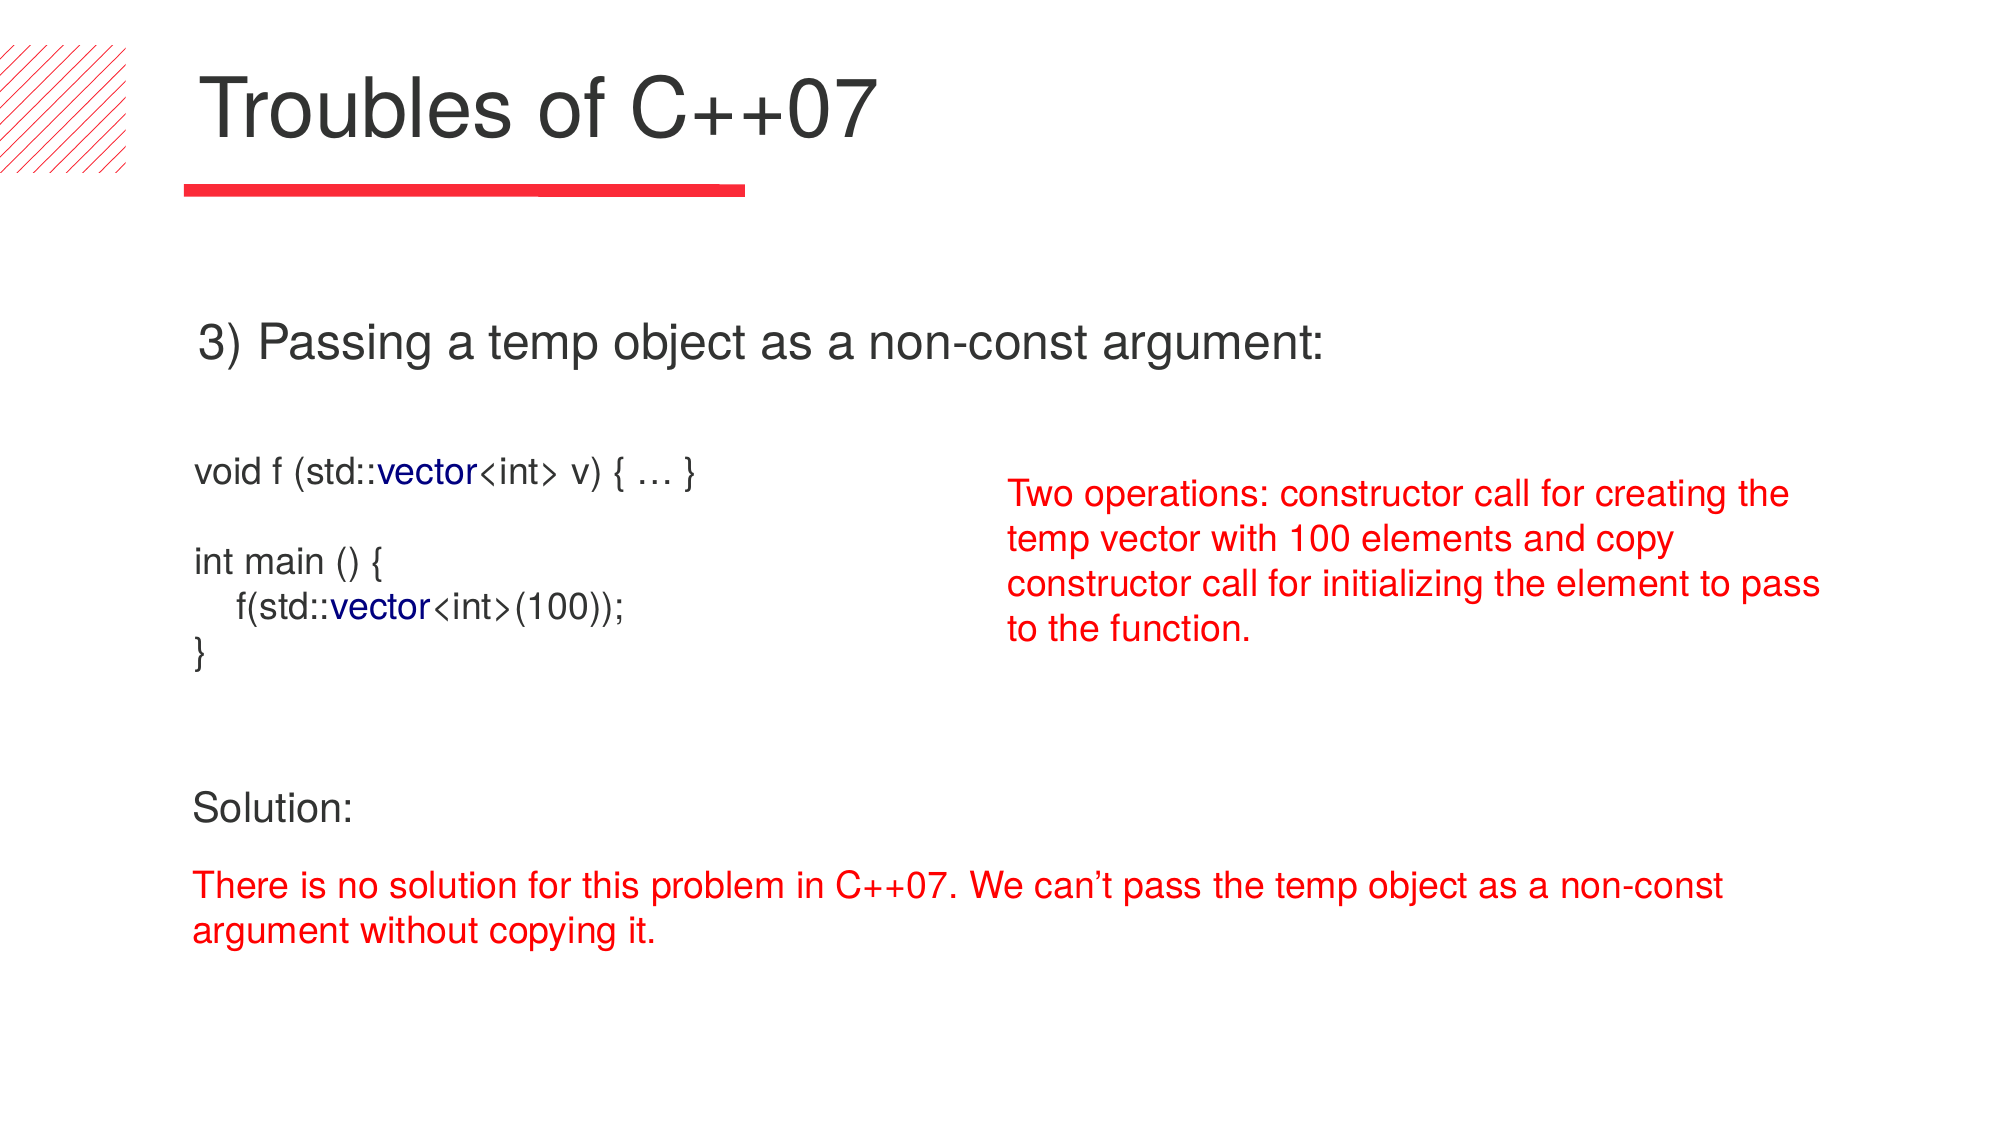

Troubles of C++07
3) Passing a temp object as a non-const argument:
void f (std::vector<int> v) { … }

int main () {
    f(std::vector<int>(100));
}
Two operations: constructor call for creating the temp vector with 100 elements and copy constructor call for initializing the element to pass to the function.
Solution:
There is no solution for this problem in C++07. We can’t pass the temp object as a non-const argument without copying it.